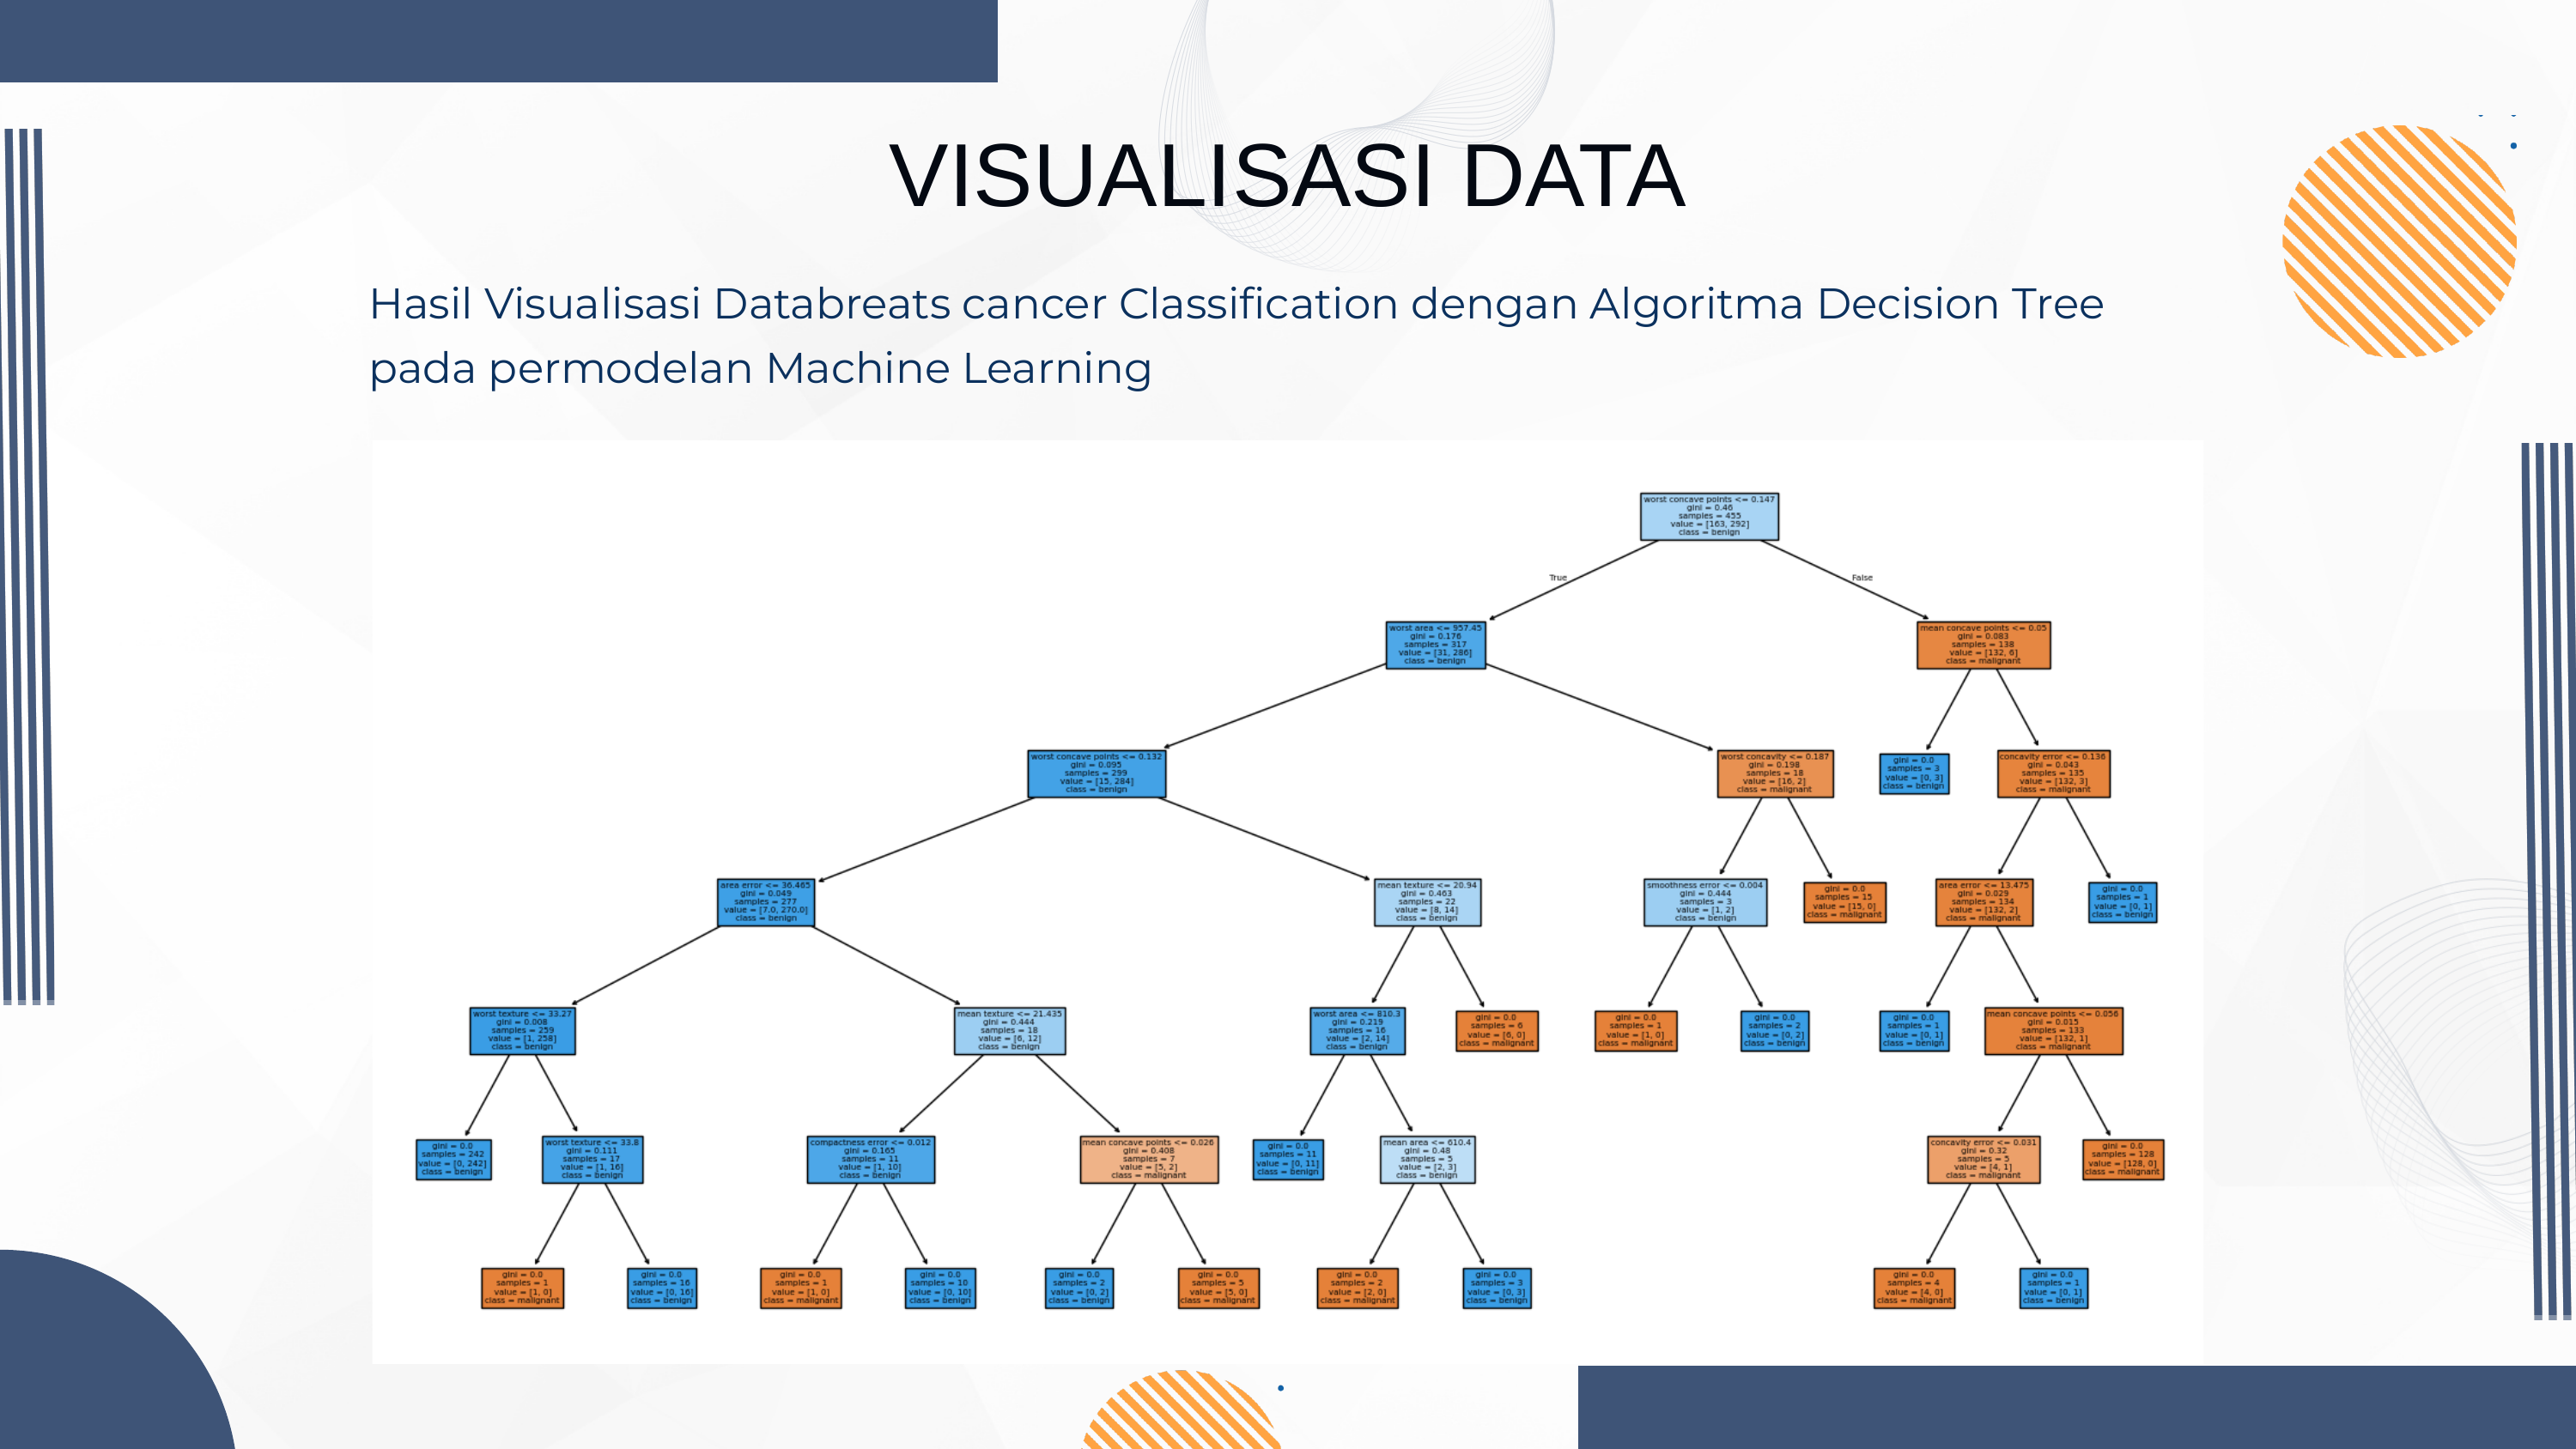

VISUALISASI DATA
Hasil Visualisasi Databreats cancer Classification dengan Algoritma Decision Tree pada permodelan Machine Learning